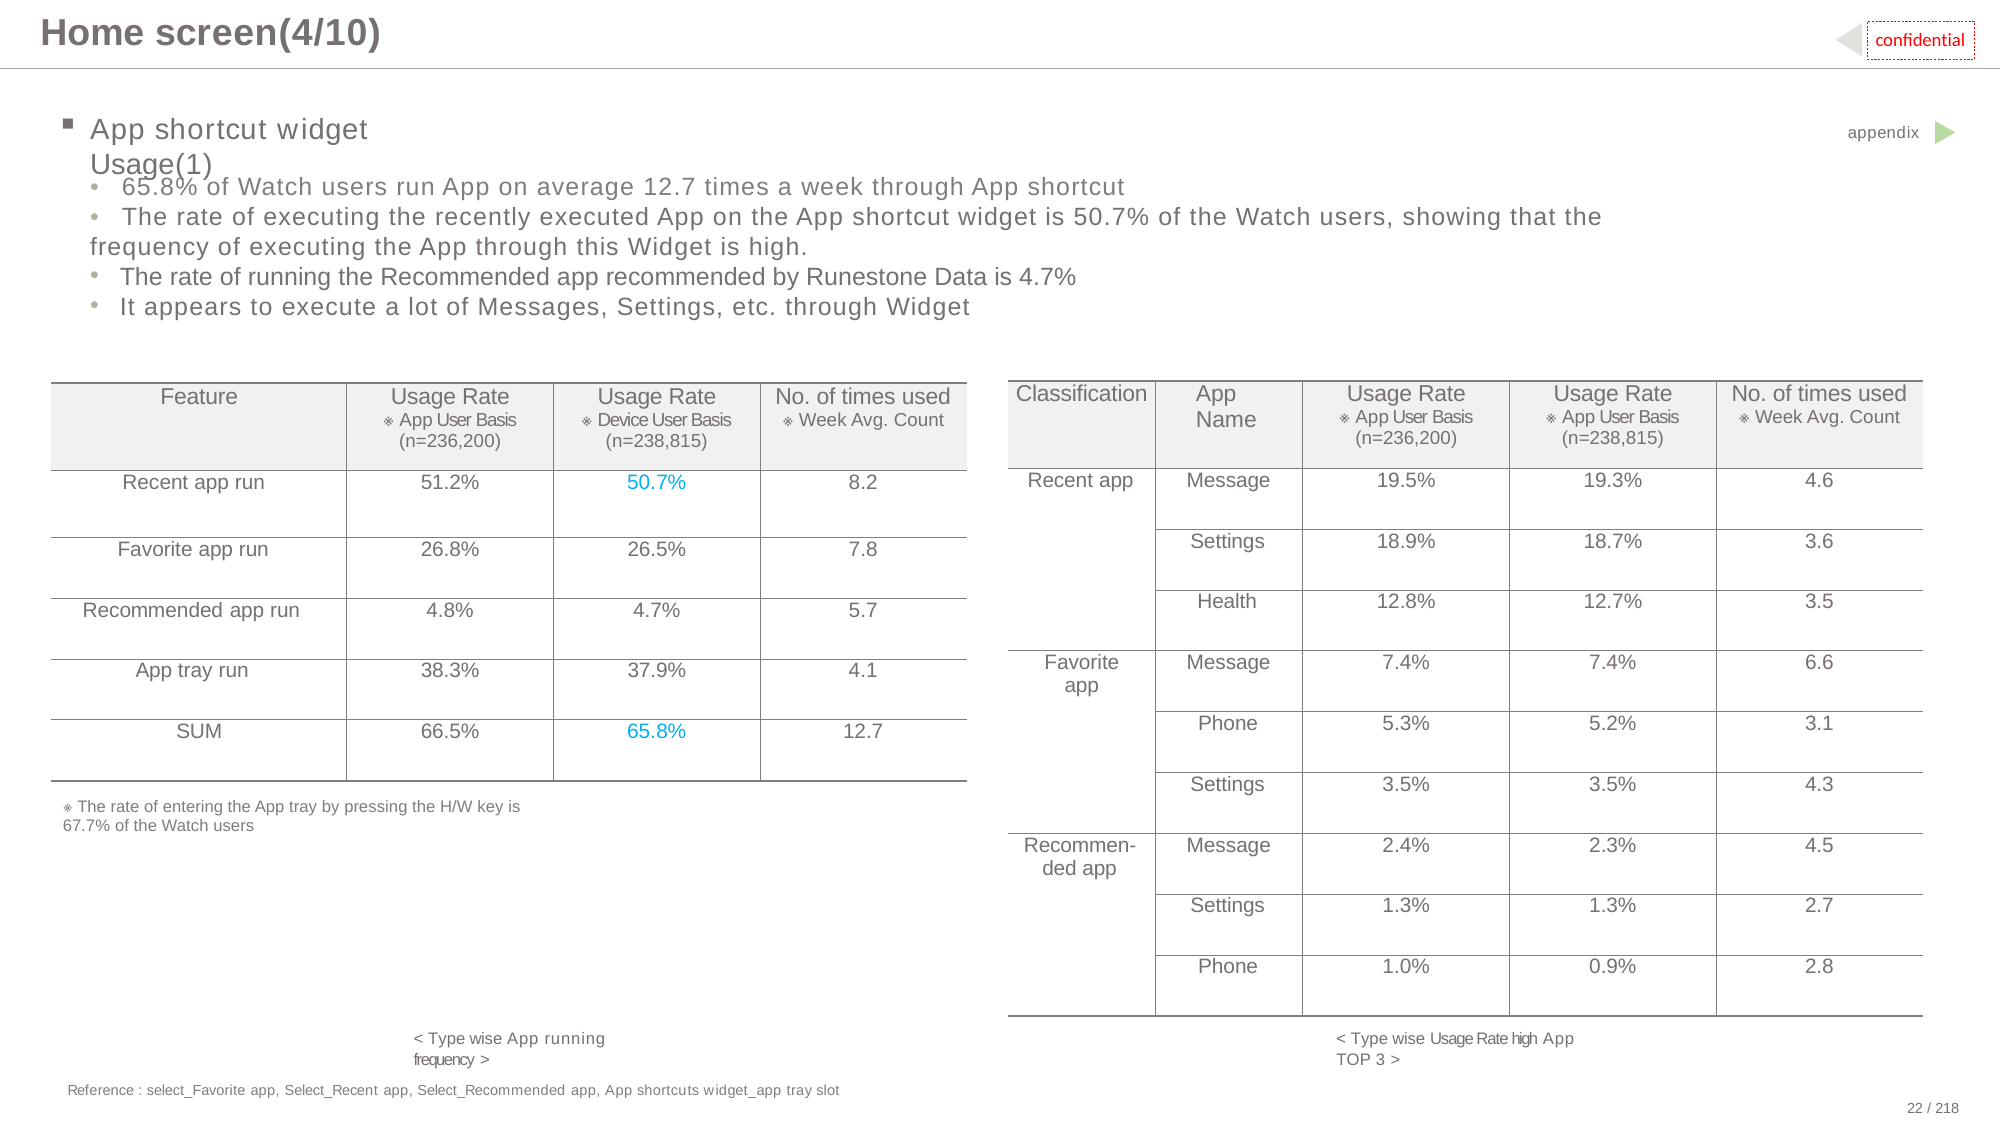

# Home screen(4/10)

confidential
App shortcut widget Usage(1)

appendix
•	65.8% of Watch users run App on average 12.7 times a week through App shortcut
•	The rate of executing the recently executed App on the App shortcut widget is 50.7% of the Watch users, showing that the frequency of executing the App through this Widget is high.
The rate of running the Recommended app recommended by Runestone Data is 4.7%
It appears to execute a lot of Messages, Settings, etc. through Widget
| Classification | App Name | Usage Rate ※ App User Basis (n=236,200) | Usage Rate ※ App User Basis (n=238,815) | No. of times used ※ Week Avg. Count |
| --- | --- | --- | --- | --- |
| Recent app | Message | 19.5% | 19.3% | 4.6 |
|  | Settings | 18.9% | 18.7% | 3.6 |
|  | Health | 12.8% | 12.7% | 3.5 |
| Favorite app | Message | 7.4% | 7.4% | 6.6 |
|  | Phone | 5.3% | 5.2% | 3.1 |
|  | Settings | 3.5% | 3.5% | 4.3 |
| Recommen- ded app | Message | 2.4% | 2.3% | 4.5 |
|  | Settings | 1.3% | 1.3% | 2.7 |
|  | Phone | 1.0% | 0.9% | 2.8 |
| Feature | Usage Rate ※ App User Basis (n=236,200) | Usage Rate ※ Device User Basis (n=238,815) | No. of times used ※ Week Avg. Count |
| --- | --- | --- | --- |
| Recent app run | 51.2% | 50.7% | 8.2 |
| Favorite app run | 26.8% | 26.5% | 7.8 |
| Recommended app run | 4.8% | 4.7% | 5.7 |
| App tray run | 38.3% | 37.9% | 4.1 |
| SUM | 66.5% | 65.8% | 12.7 |
※ The rate of entering the App tray by pressing the H/W key is 67.7% of the Watch users
< Type wise App running frequency >
< Type wise Usage Rate high App TOP 3 >
Reference : select_Favorite app, Select_Recent app, Select_Recommended app, App shortcuts widget_app tray slot
22 / 218